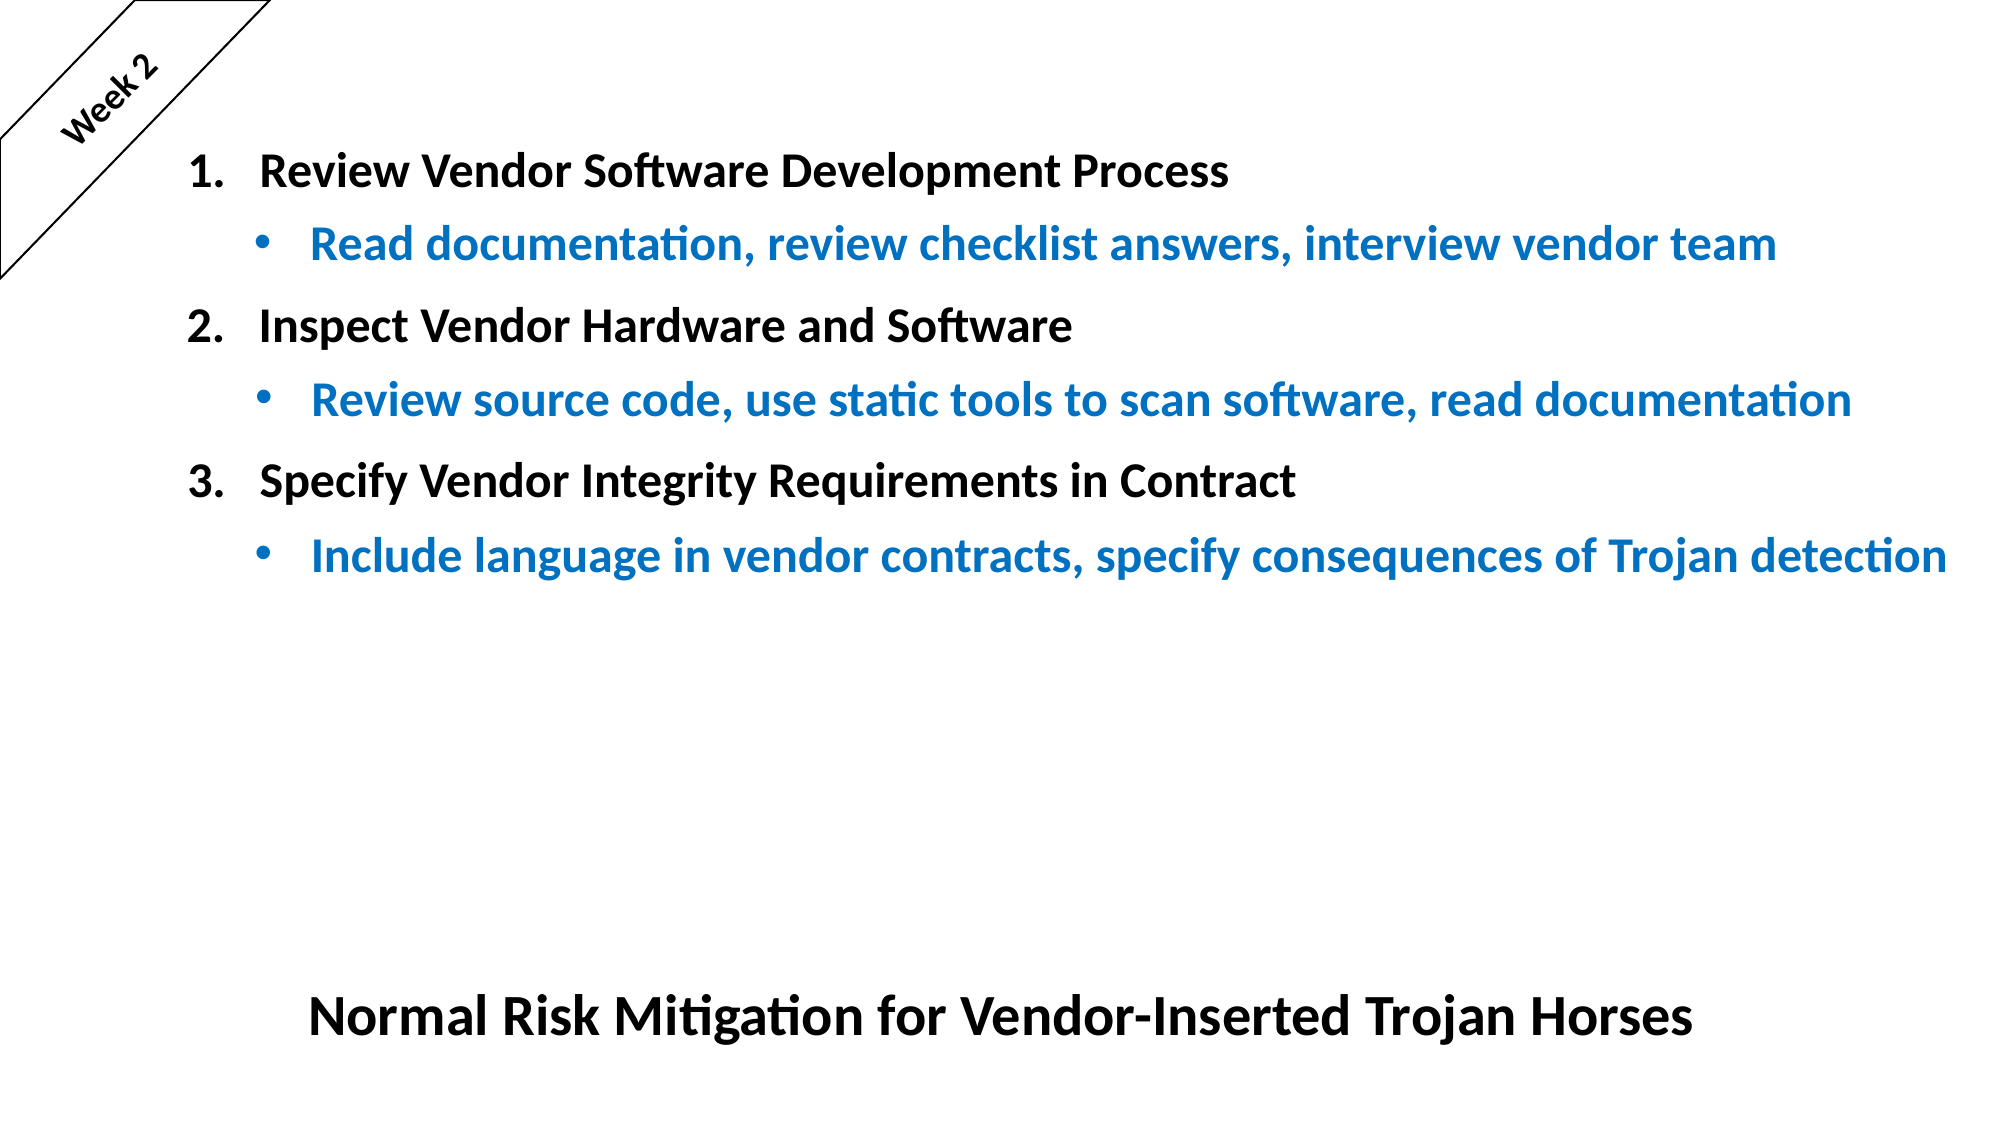

Week 2
1.   Review Vendor Software Development Process
Read documentation, review checklist answers, interview vendor team
2.   Inspect Vendor Hardware and Software
Review source code, use static tools to scan software, read documentation
3.   Specify Vendor Integrity Requirements in Contract
Include language in vendor contracts, specify consequences of Trojan detection
# Normal Risk Mitigation for Vendor-Inserted Trojan Horses